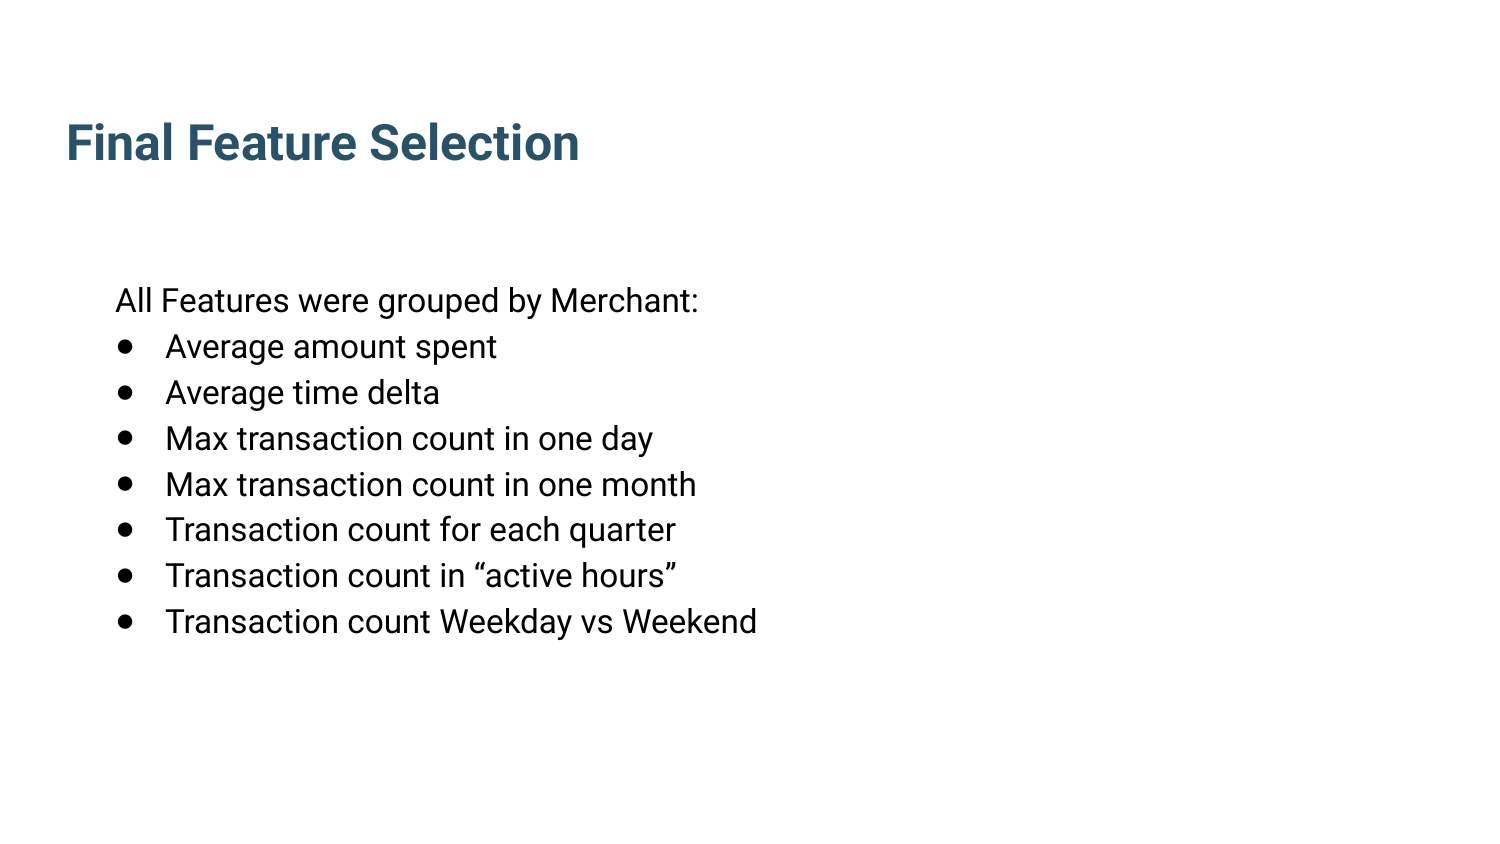

Final Feature Selection
All Features were grouped by Merchant:
Average amount spent
Average time delta
Max transaction count in one day
Max transaction count in one month
Transaction count for each quarter
Transaction count in “active hours”
Transaction count Weekday vs Weekend